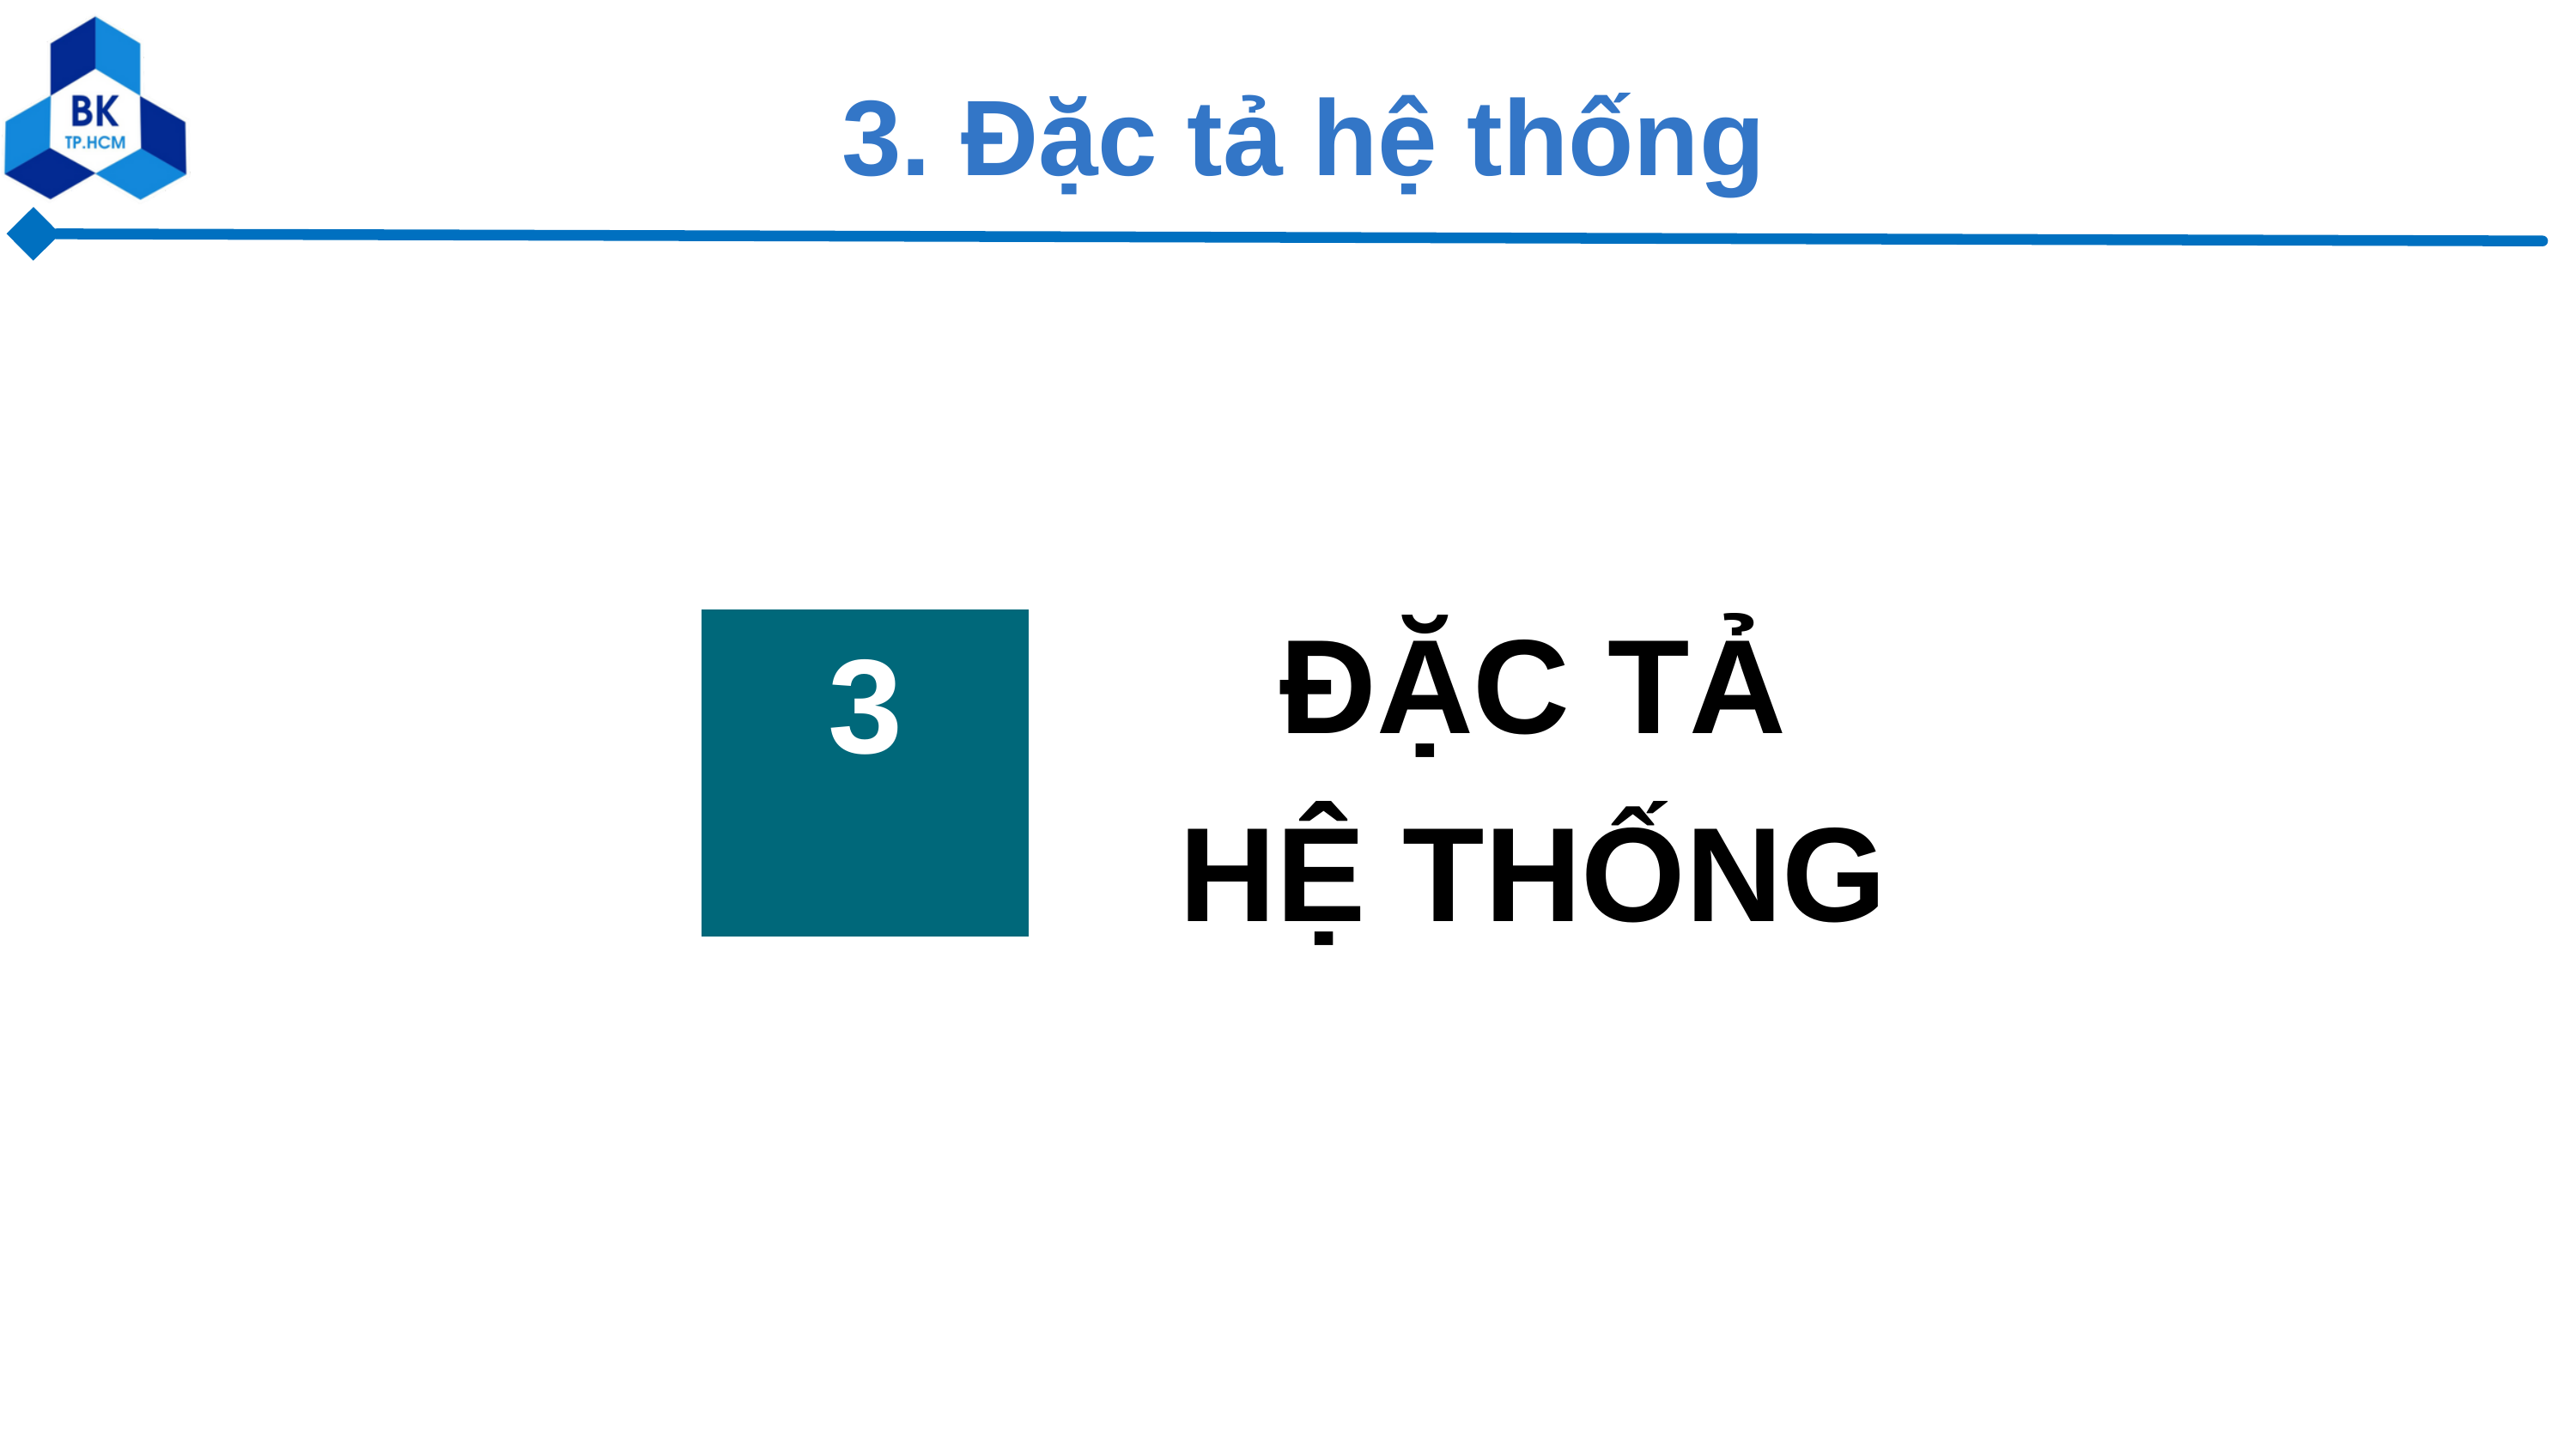

3. Đặc tả hệ thống

ĐẶC TẢ
HỆ THỐNG

3